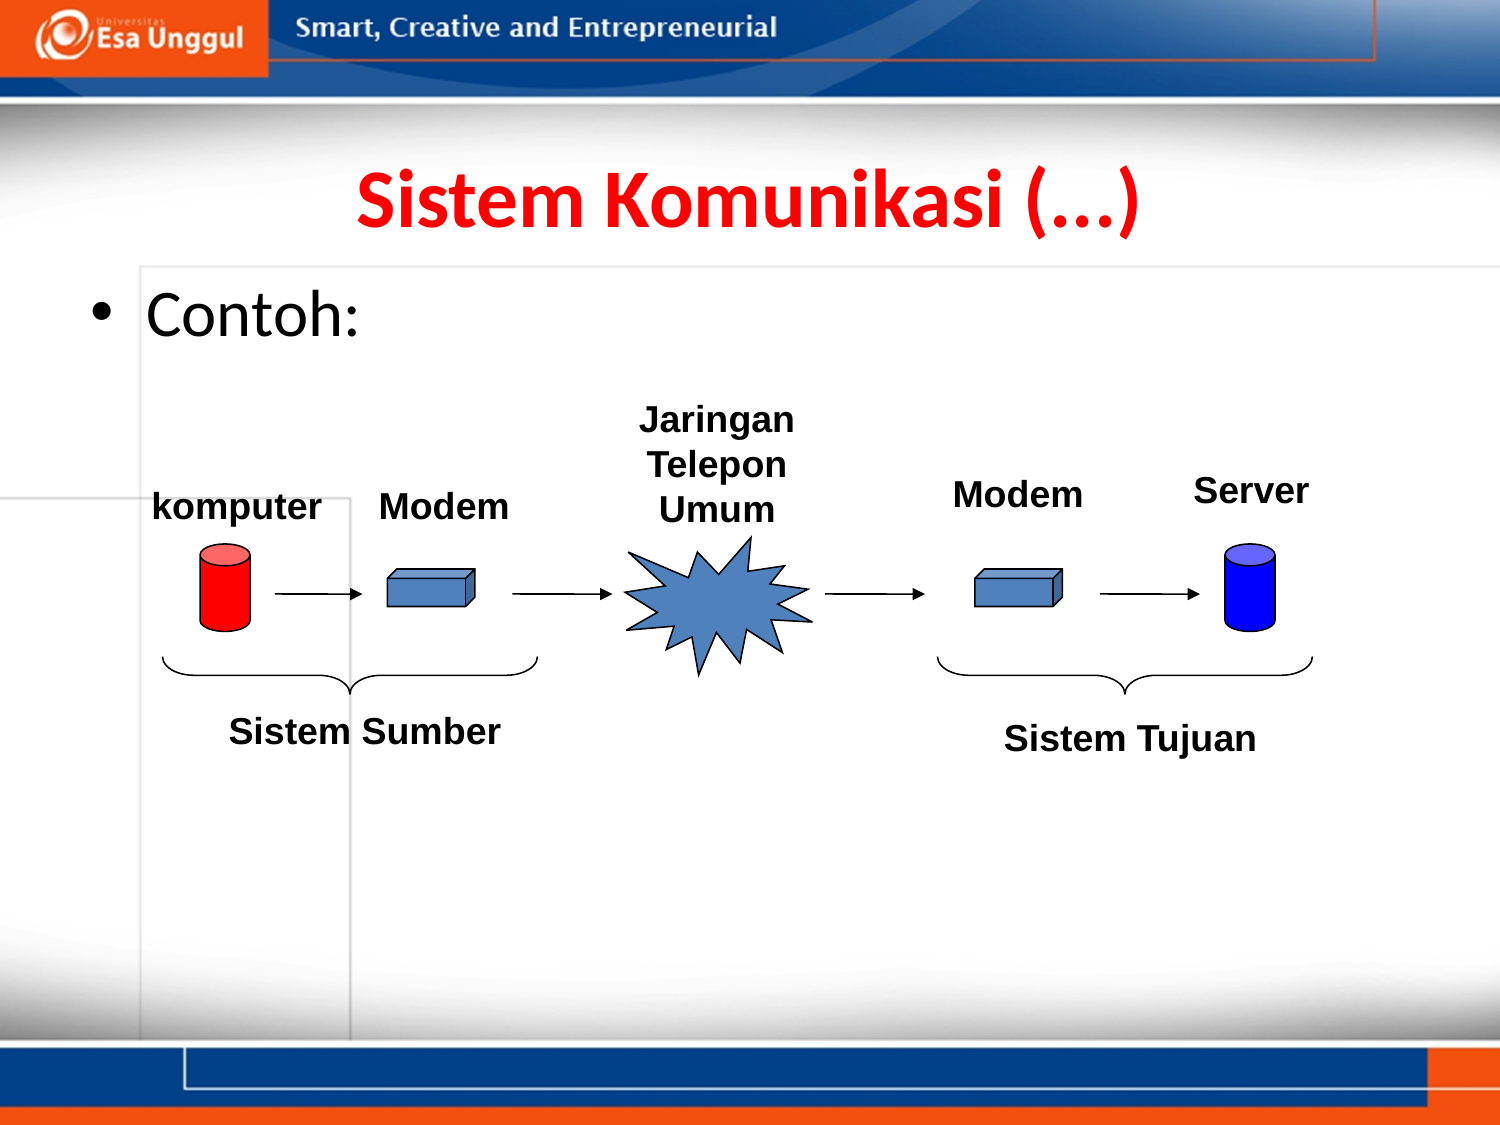

# Sistem Komunikasi (...)
Contoh:
Jaringan
Telepon
Umum
Server
Modem
komputer
Modem

Sistem Sumber
Sistem Tujuan